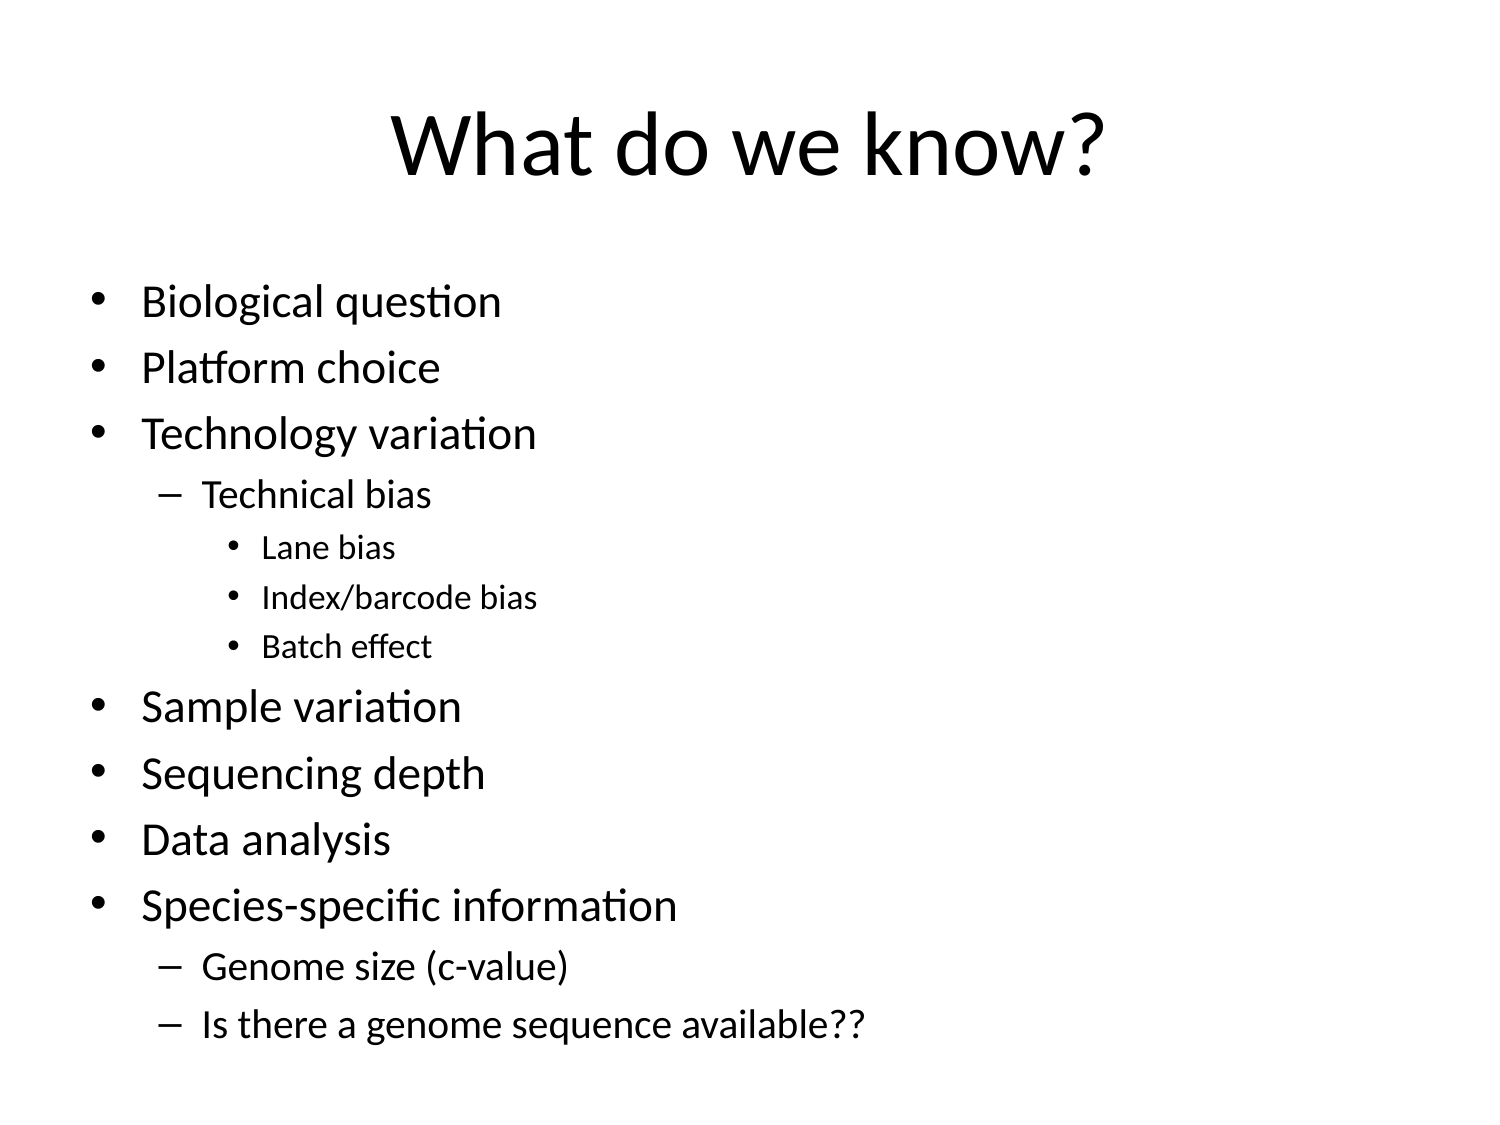

# What do we know?
Biological question
Platform choice
Technology variation
Technical bias
Lane bias
Index/barcode bias
Batch effect
Sample variation
Sequencing depth
Data analysis
Species-specific information
Genome size (c-value)
Is there a genome sequence available??